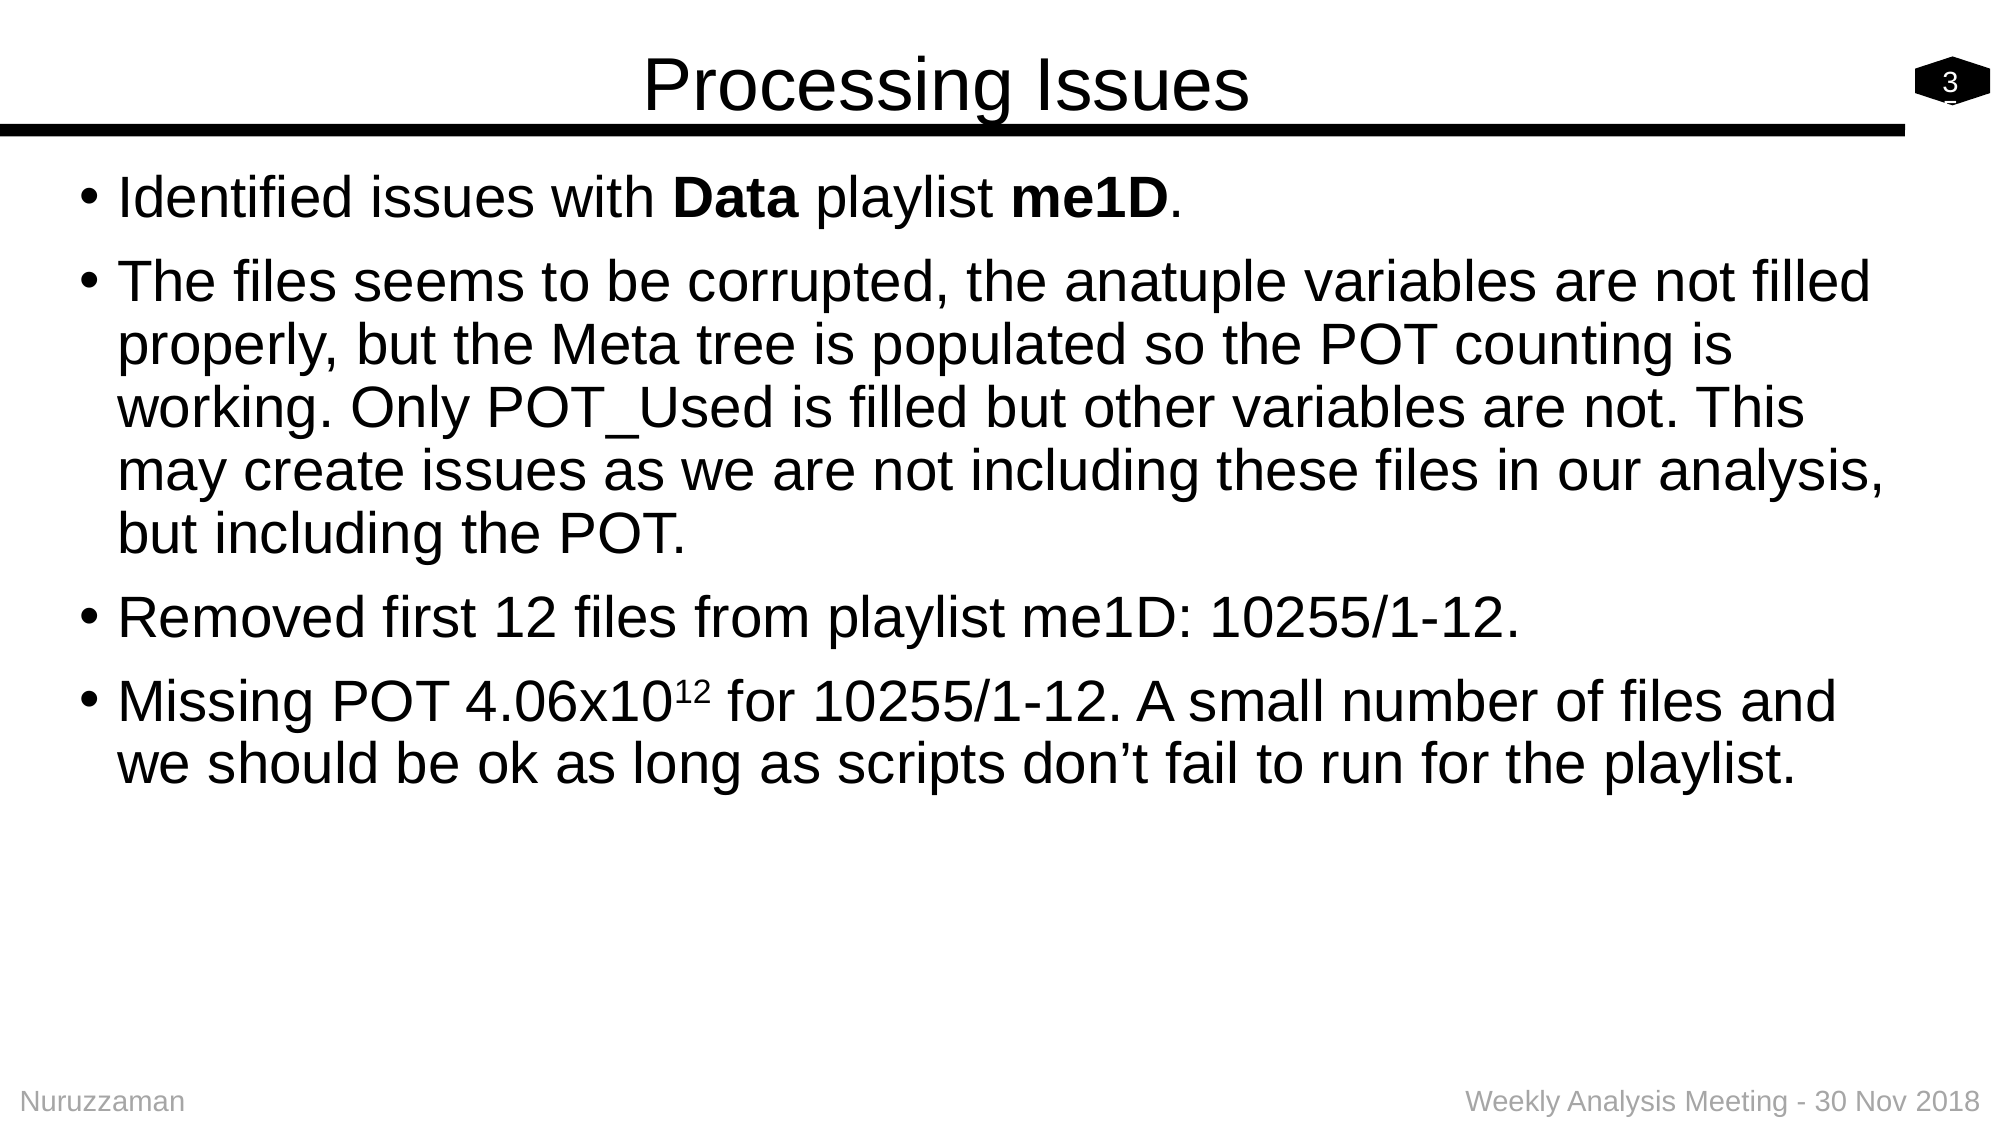

# Processing Issues
Identified issues with Data playlist me1D.
The files seems to be corrupted, the anatuple variables are not filled properly, but the Meta tree is populated so the POT counting is working. Only POT_Used is filled but other variables are not. This may create issues as we are not including these files in our analysis, but including the POT.
Removed first 12 files from playlist me1D: 10255/1-12.
Missing POT 4.06x1012 for 10255/1-12. A small number of files and we should be ok as long as scripts don’t fail to run for the playlist.